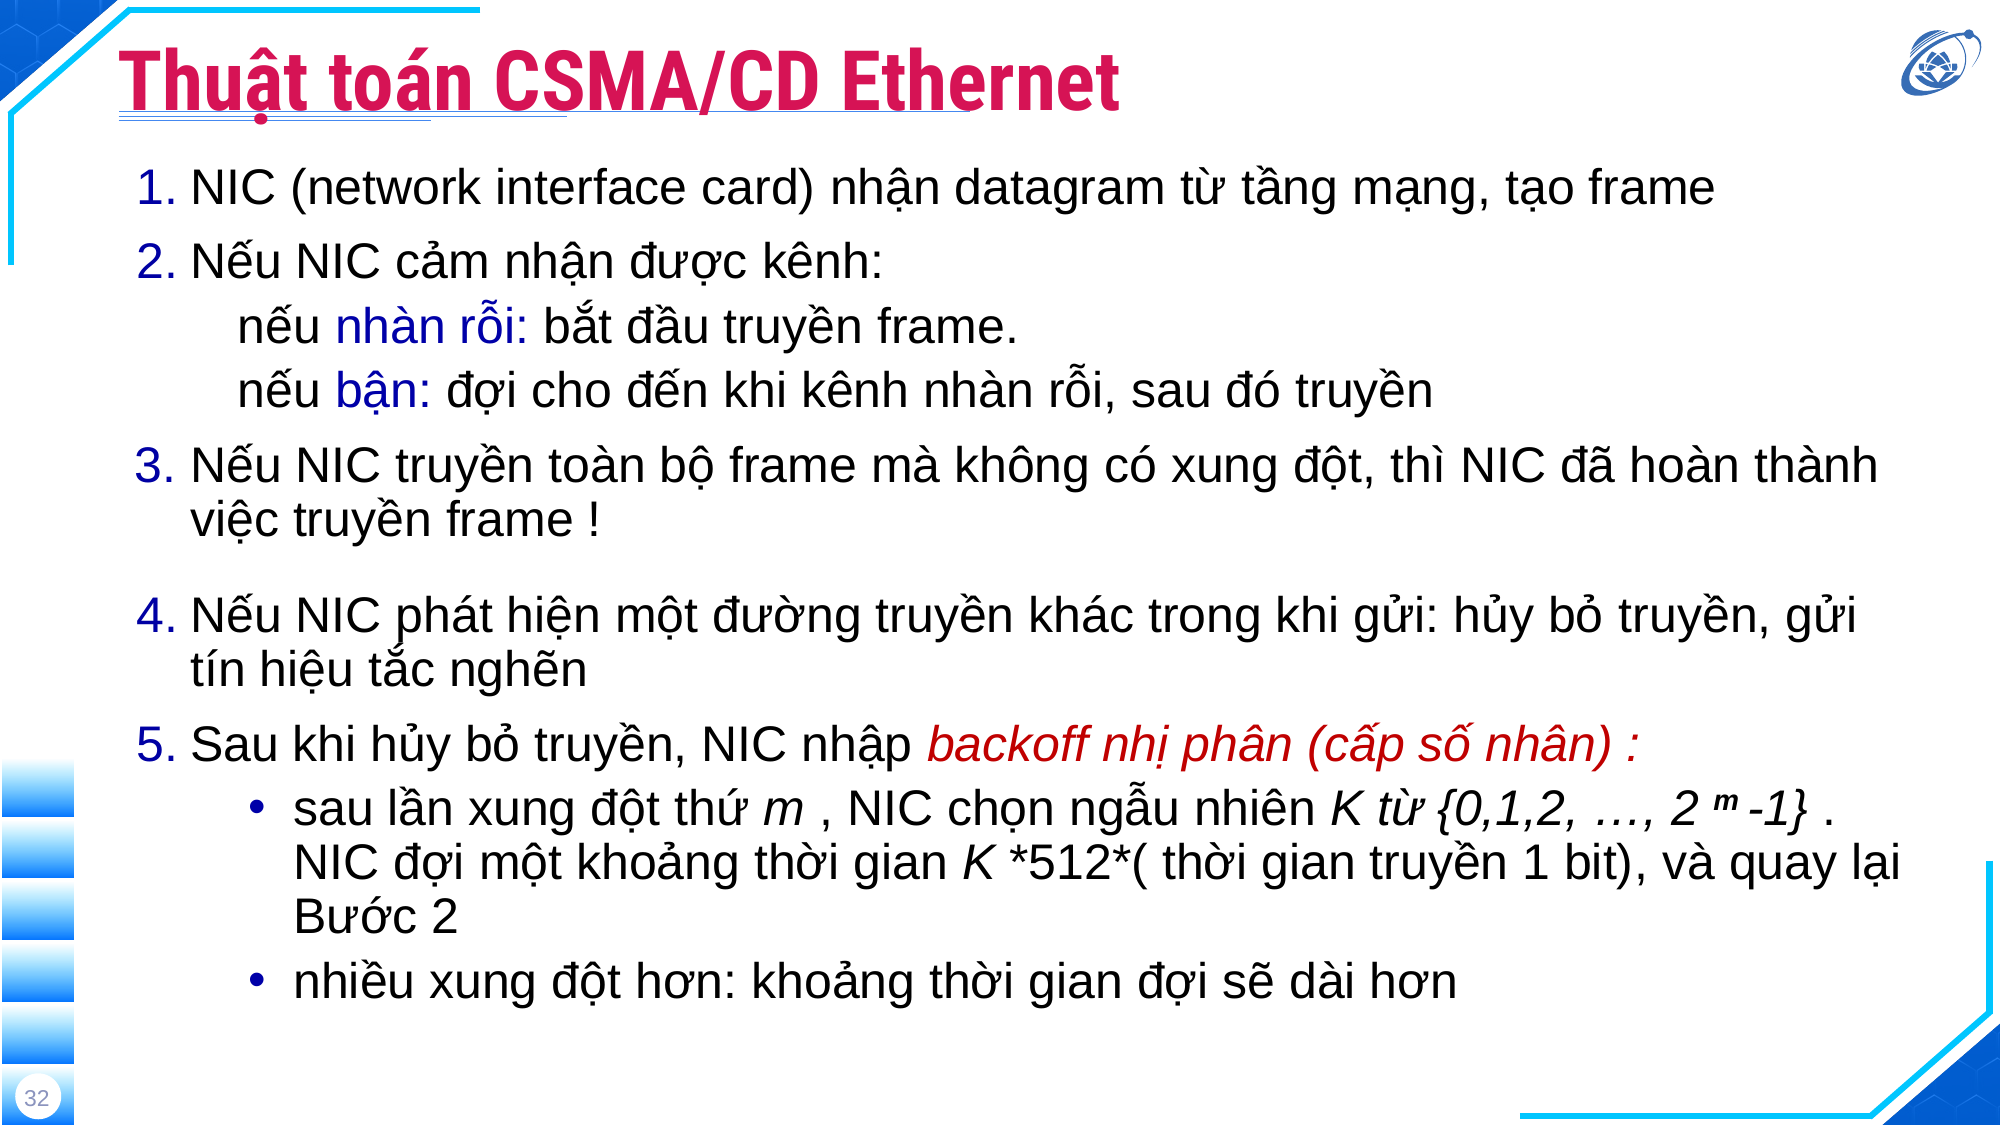

# Thuật toán CSMA/CD Ethernet
NIC (network interface card) nhận datagram từ tầng mạng, tạo frame
Nếu NIC cảm nhận được kênh:
nếu nhàn rỗi: bắt đầu truyền frame.
nếu bận: đợi cho đến khi kênh nhàn rỗi, sau đó truyền
Nếu NIC truyền toàn bộ frame mà không có xung đột, thì NIC đã hoàn thành việc truyền frame !
Nếu NIC phát hiện một đường truyền khác trong khi gửi: hủy bỏ truyền, gửi tín hiệu tắc nghẽn
Sau khi hủy bỏ truyền, NIC nhập backoff nhị phân (cấp số nhân) :
sau lần xung đột thứ m , NIC chọn ngẫu nhiên K từ {0,1,2, …, 2 m -1} . NIC đợi một khoảng thời gian K *512*( thời gian truyền 1 bit), và quay lại Bước 2
nhiều xung đột hơn: khoảng thời gian đợi sẽ dài hơn
32